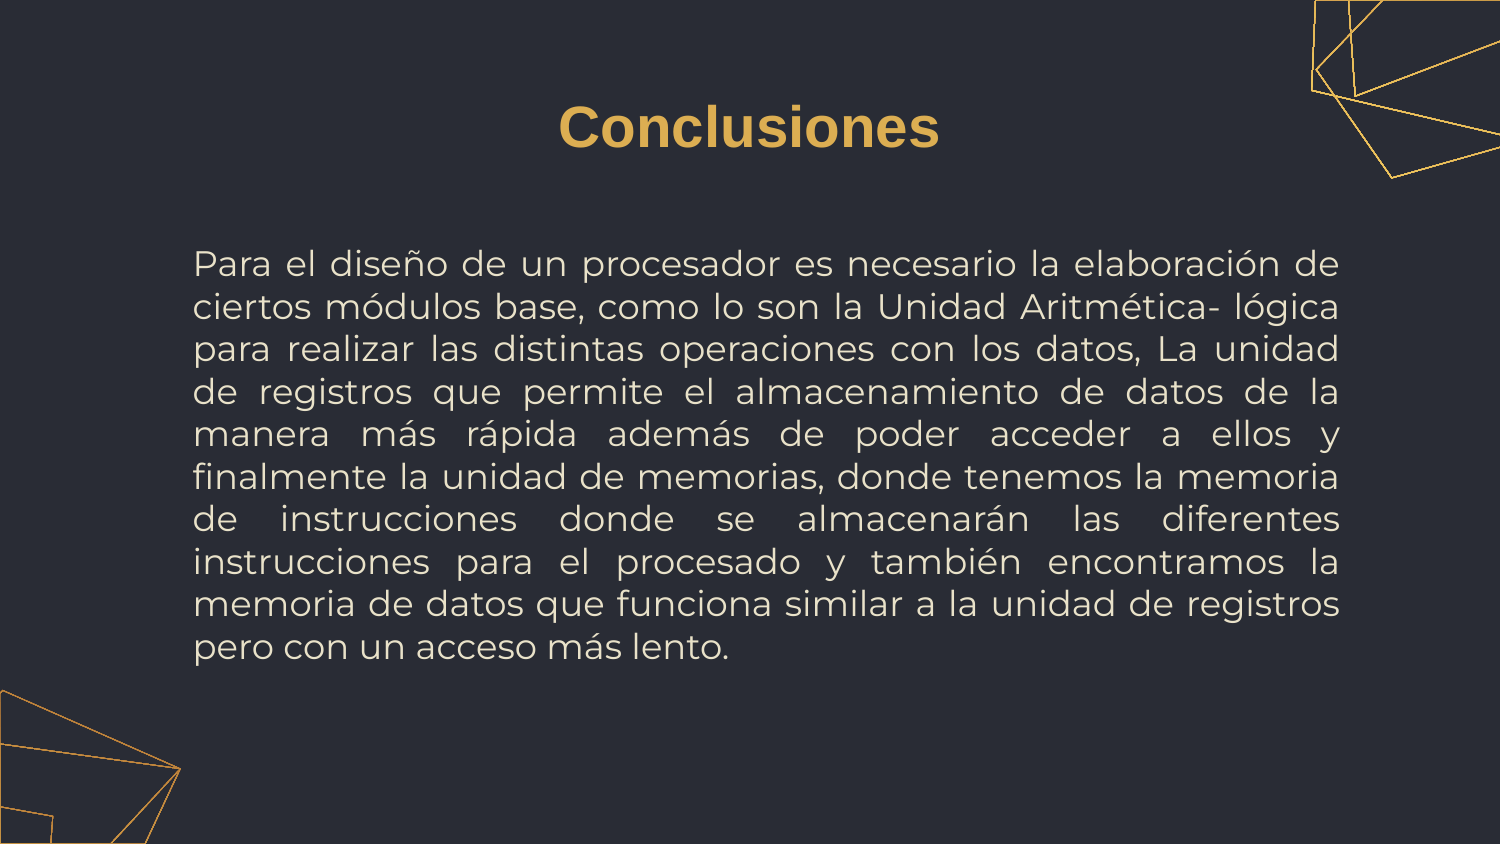

# Conclusiones
Para el diseño de un procesador es necesario la elaboración de ciertos módulos base, como lo son la Unidad Aritmética- lógica para realizar las distintas operaciones con los datos, La unidad de registros que permite el almacenamiento de datos de la manera más rápida además de poder acceder a ellos y finalmente la unidad de memorias, donde tenemos la memoria de instrucciones donde se almacenarán las diferentes instrucciones para el procesado y también encontramos la memoria de datos que funciona similar a la unidad de registros pero con un acceso más lento.